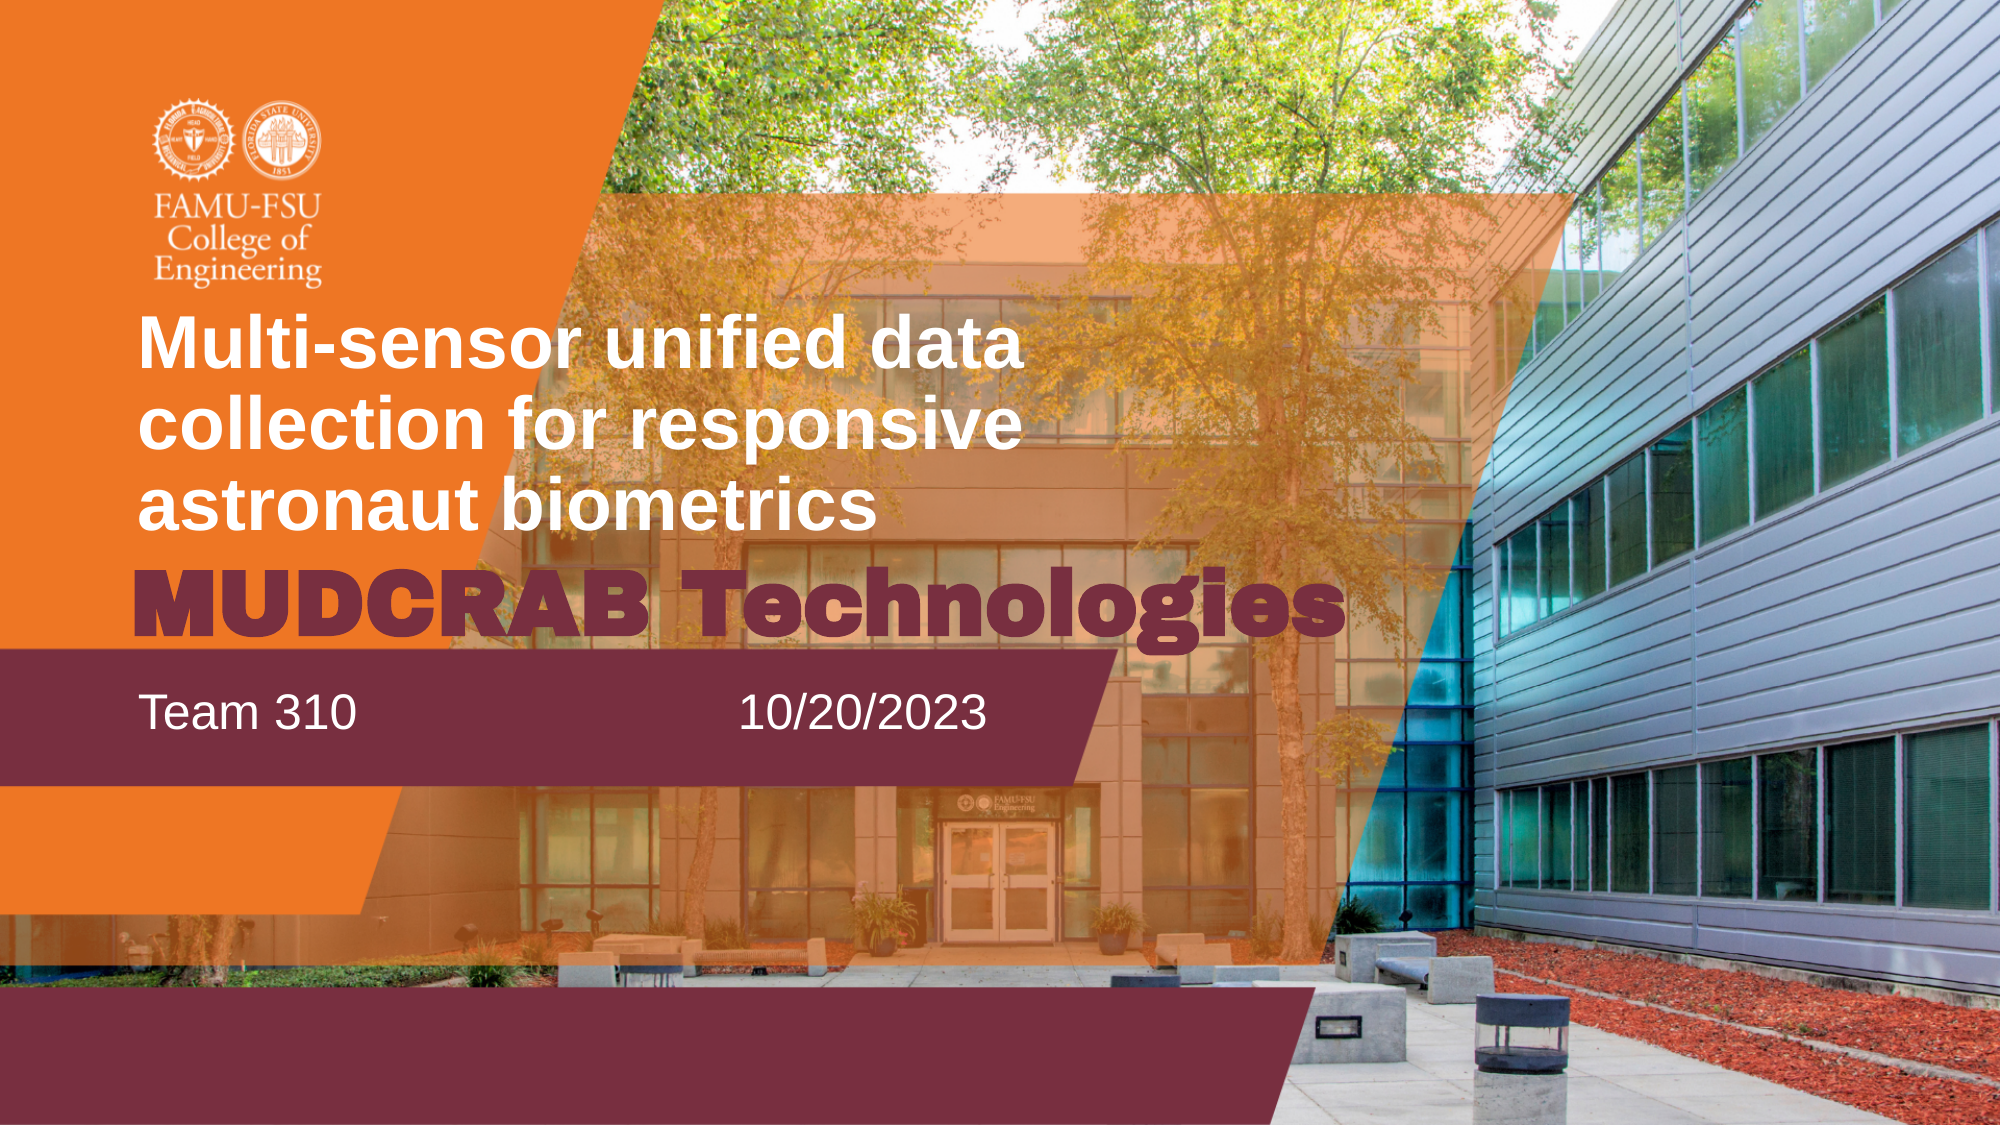

# Multi-sensor unified data collection for responsive astronaut biometrics
MUDCRAB Technologies
Team 310			10/20/2023